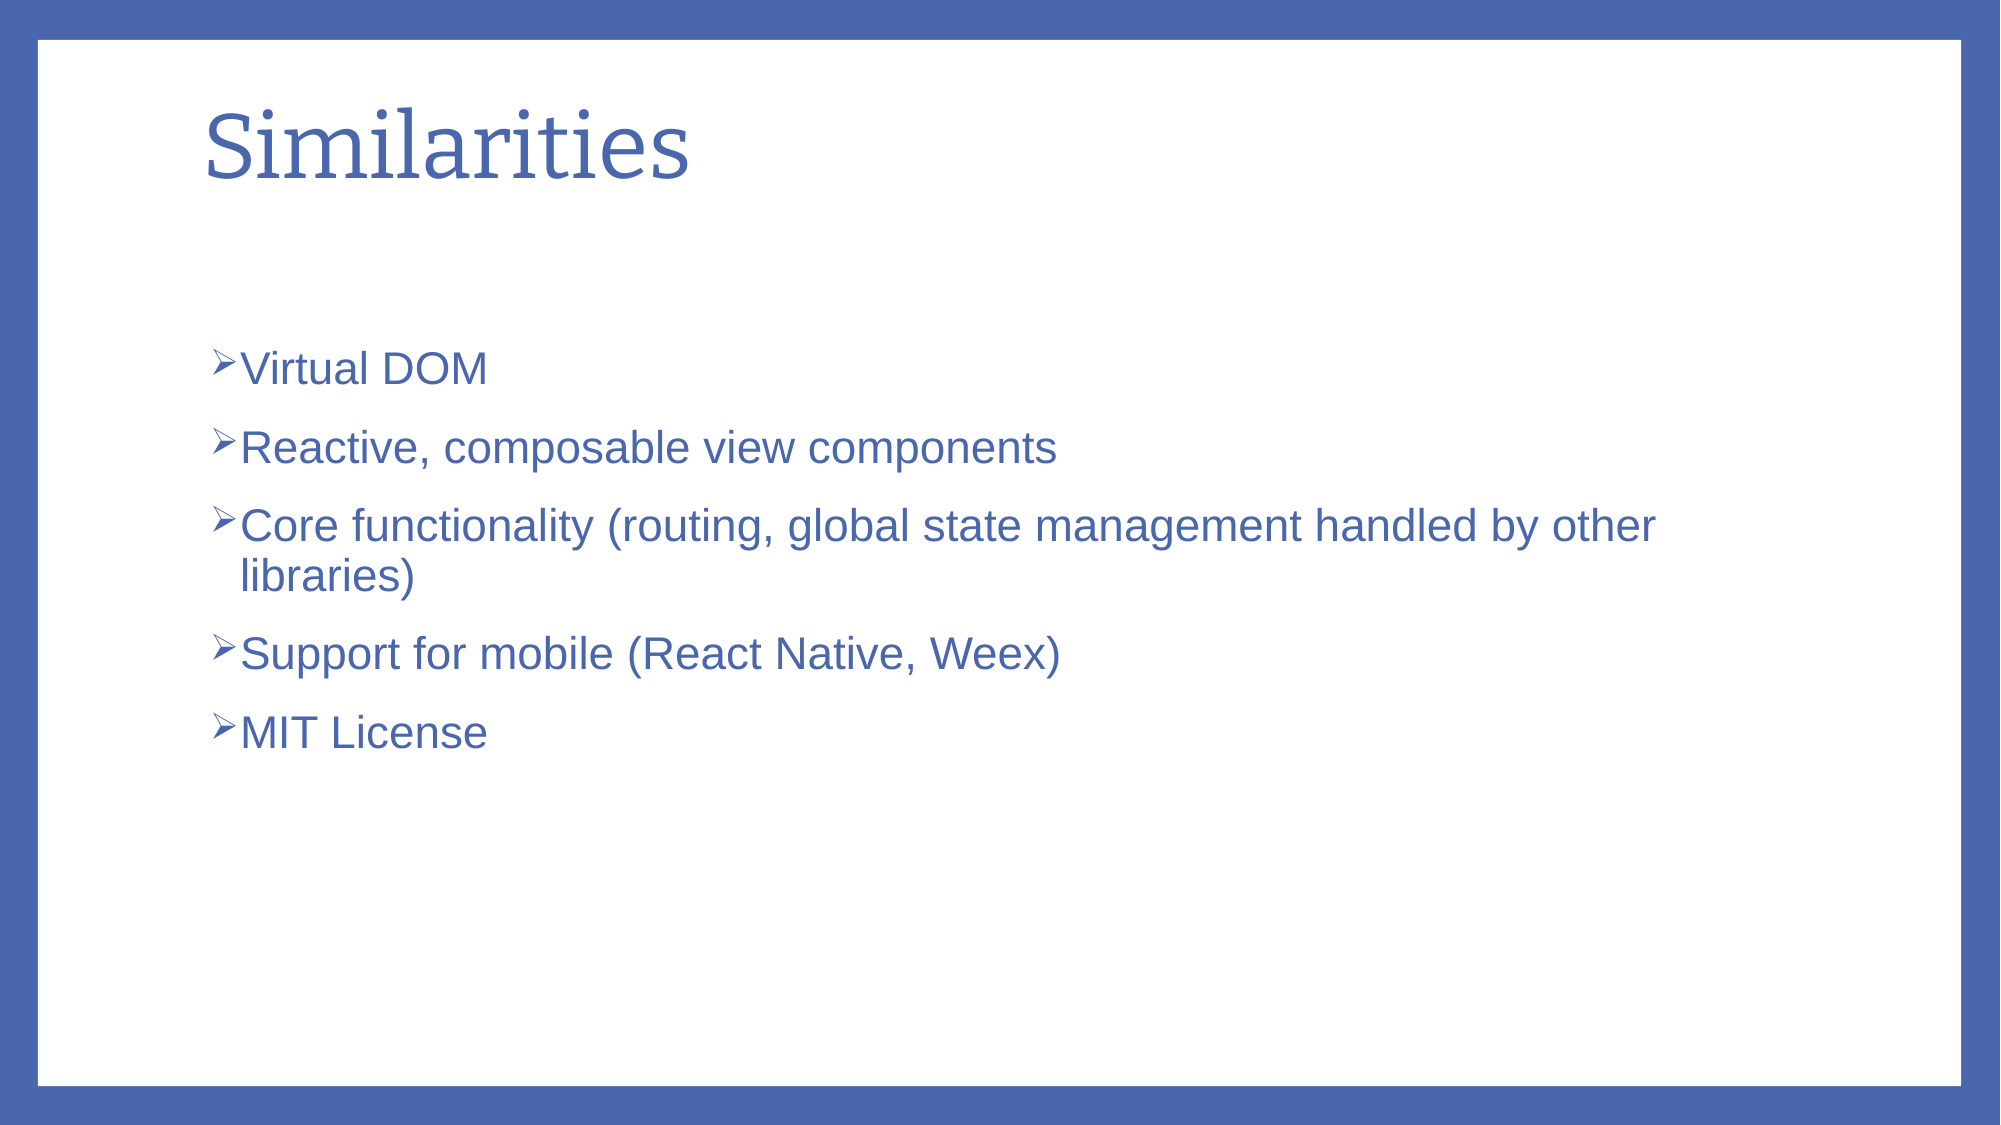

# Similarities
Virtual DOM
Reactive, composable view components
Core functionality (routing, global state management handled by other libraries)
Support for mobile (React Native, Weex)
MIT License